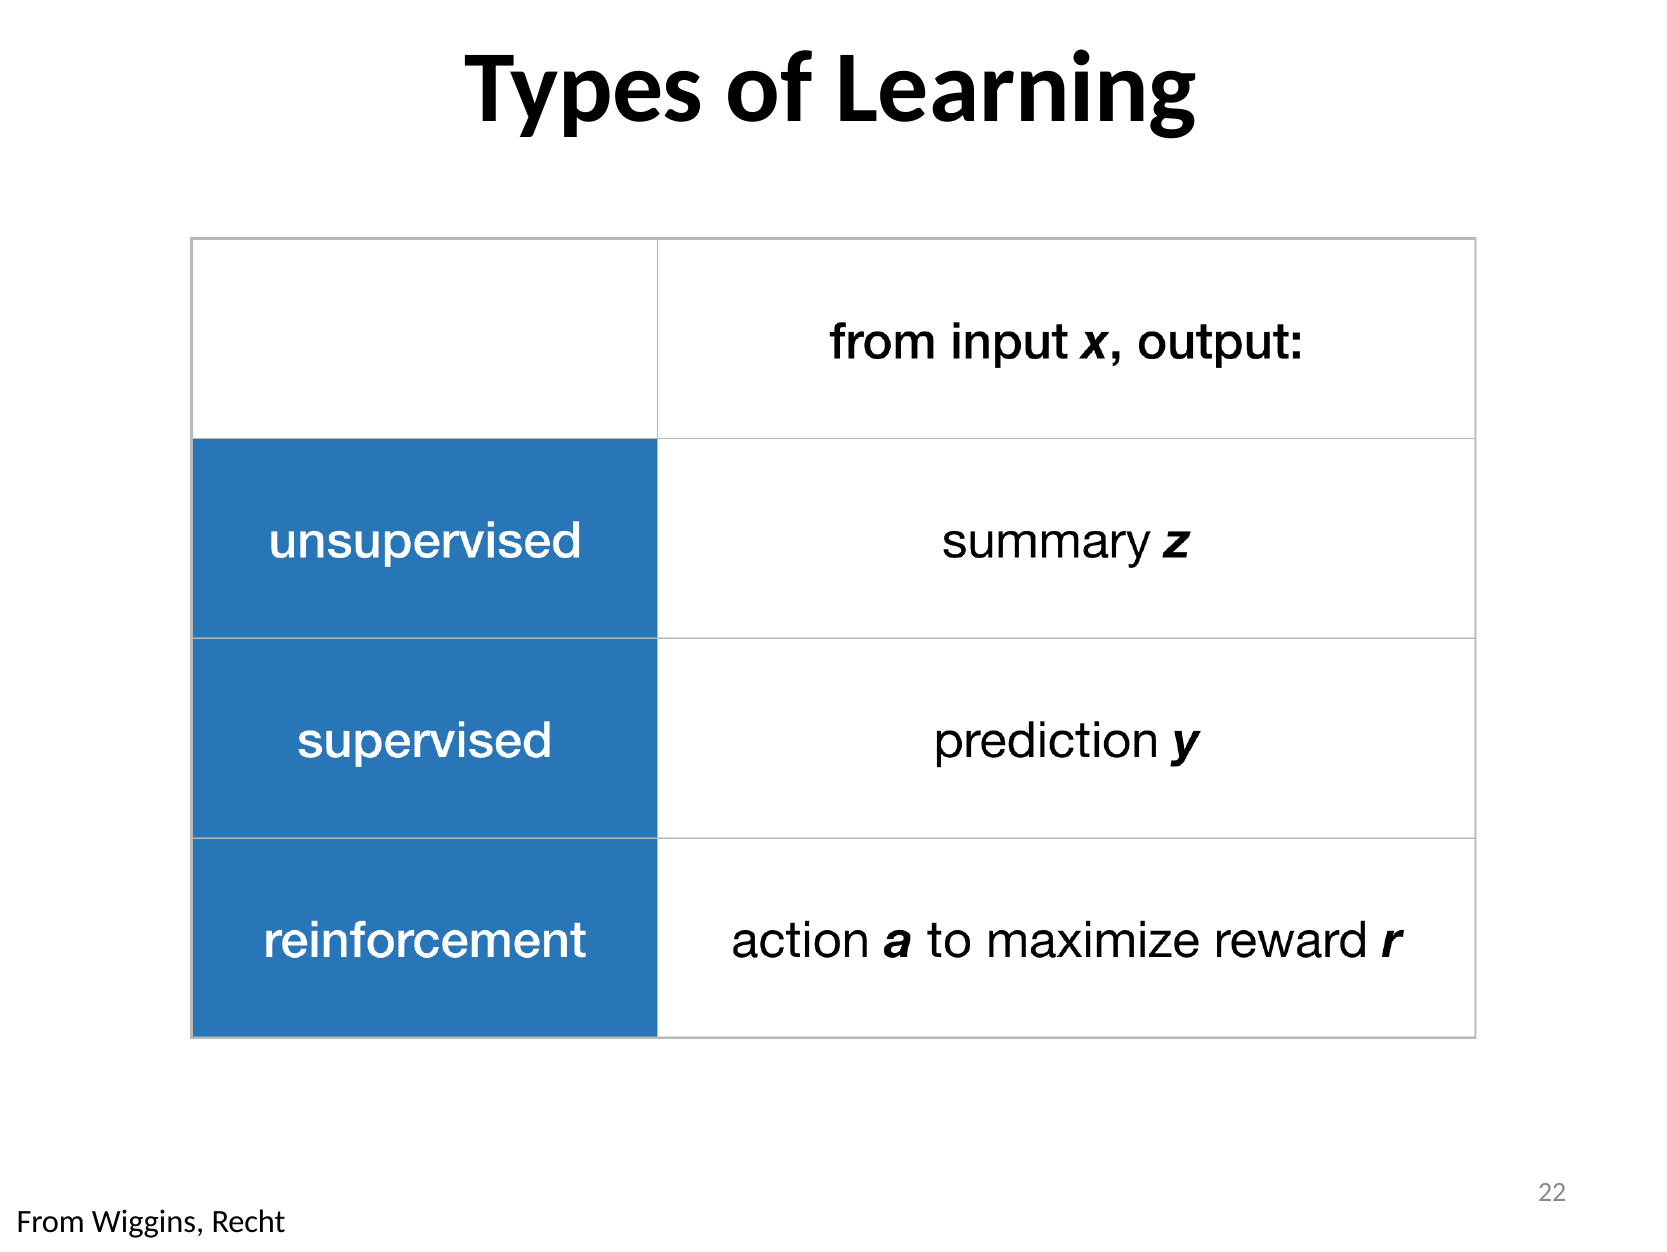

# Types of Learning

22
From Wiggins, Recht